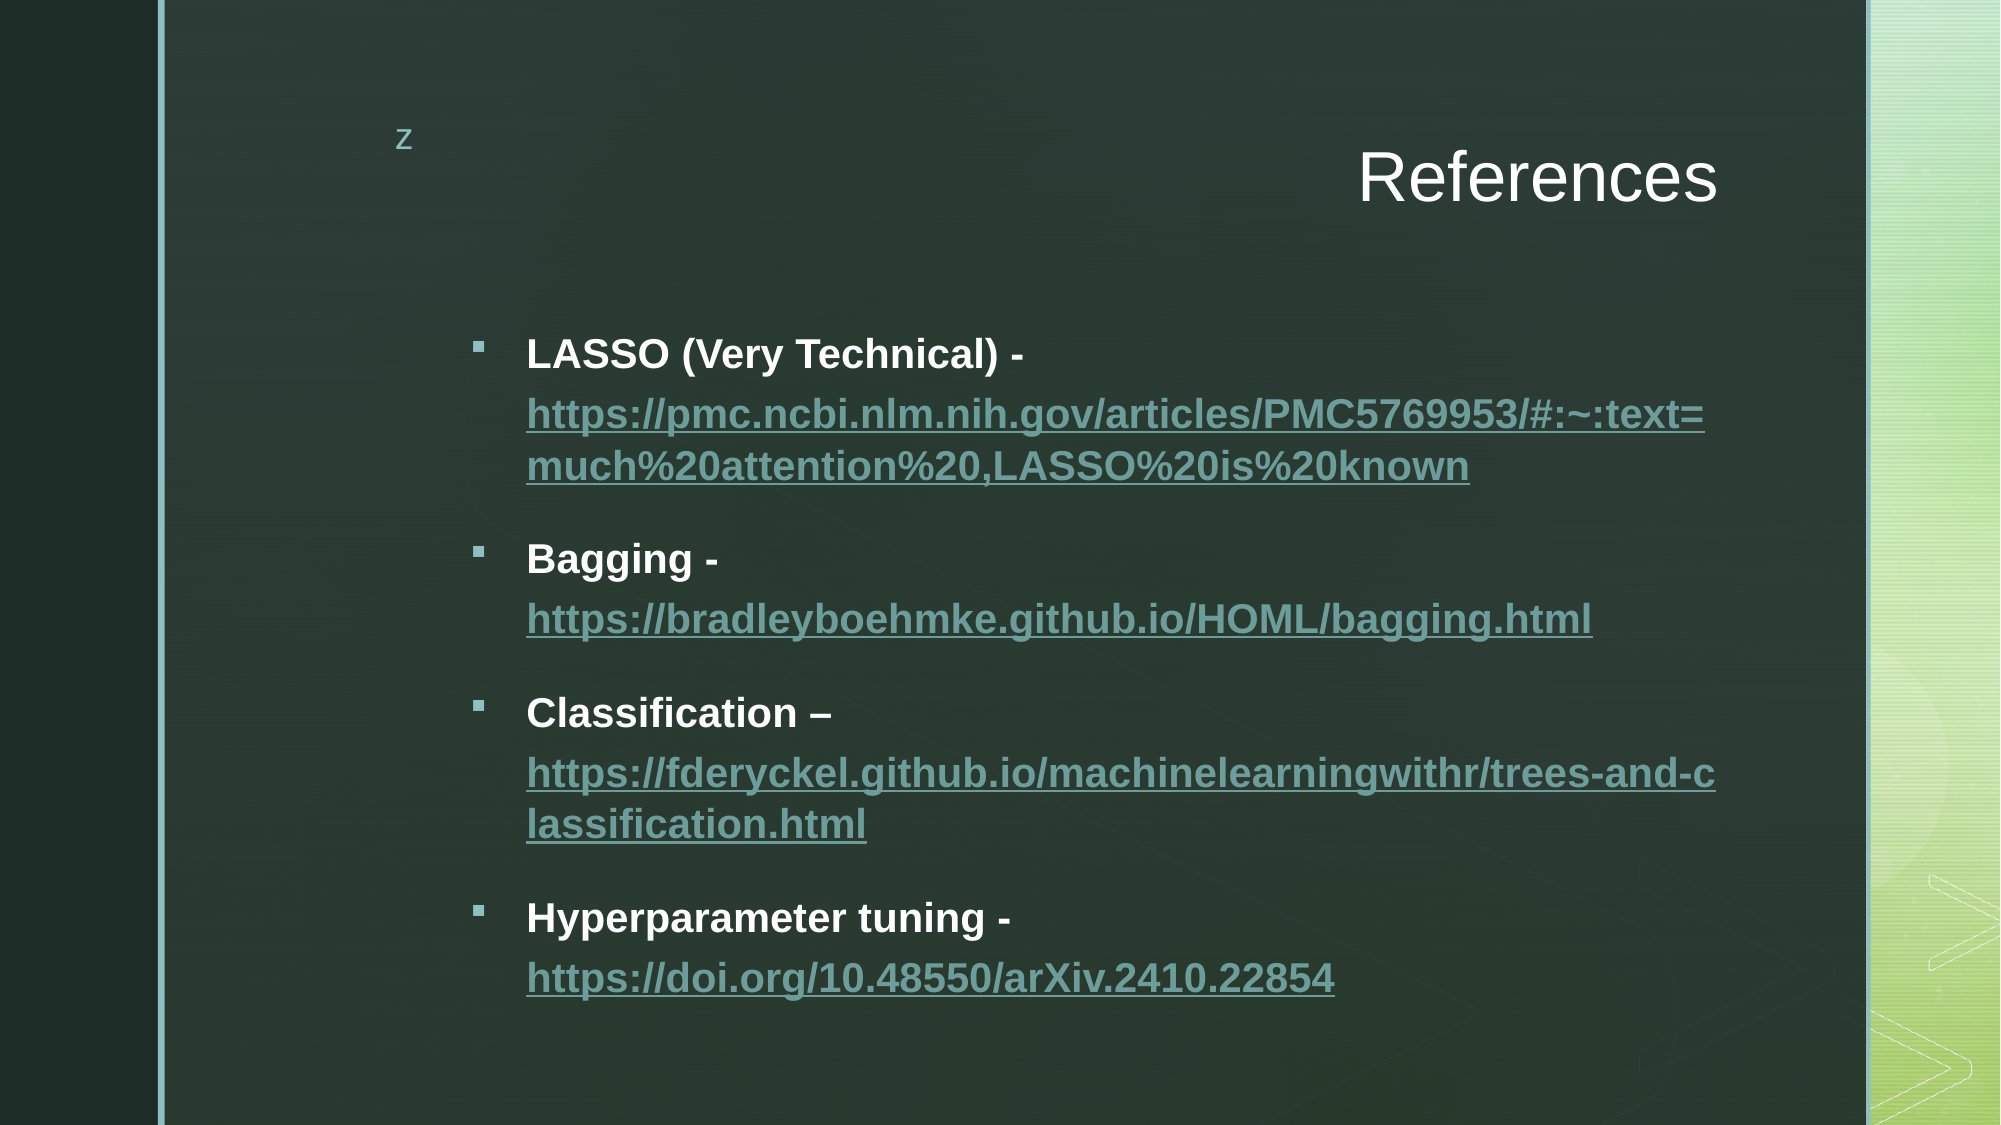

# References
LASSO (Very Technical) - https://pmc.ncbi.nlm.nih.gov/articles/PMC5769953/#:~:text=much%20attention%20,LASSO%20is%20known
Bagging - https://bradleyboehmke.github.io/HOML/bagging.html
Classification – https://fderyckel.github.io/machinelearningwithr/trees-and-classification.html
Hyperparameter tuning - https://doi.org/10.48550/arXiv.2410.22854